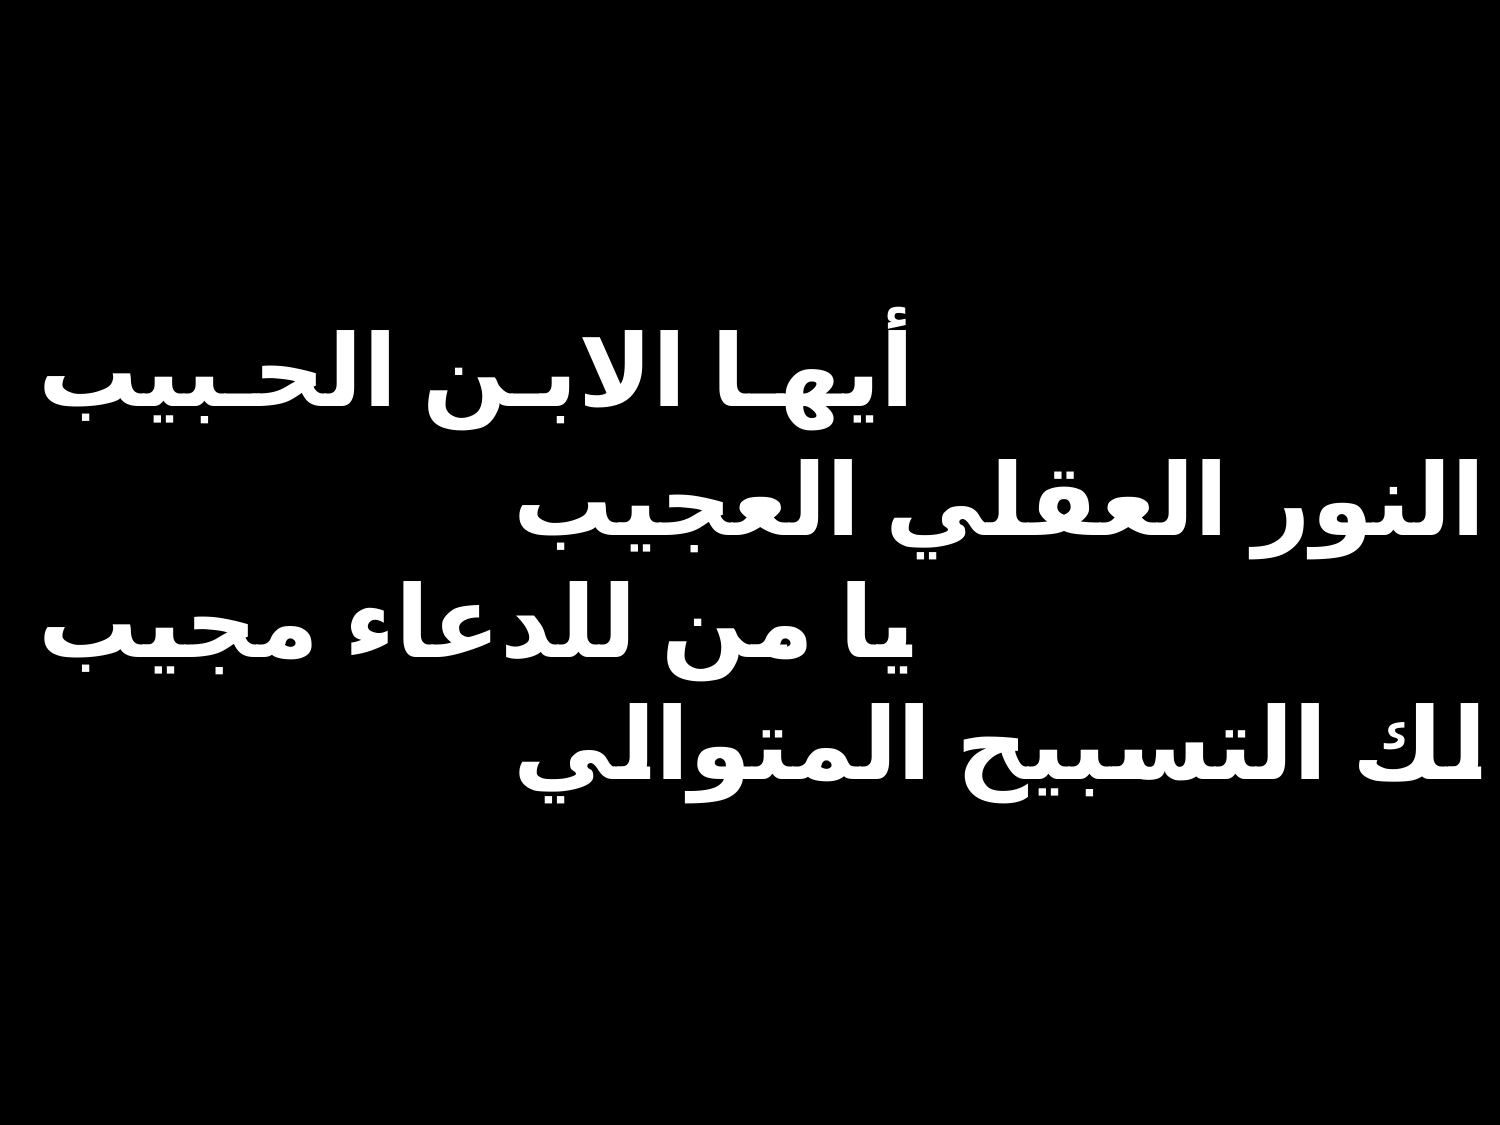

| أيها الابن الحبيب |  |  |
| --- | --- | --- |
|  | النور العقلي العجيب |  |
| يا من للدعاء مجيب |  |  |
|  | لك التسبيح المتوالي |  |